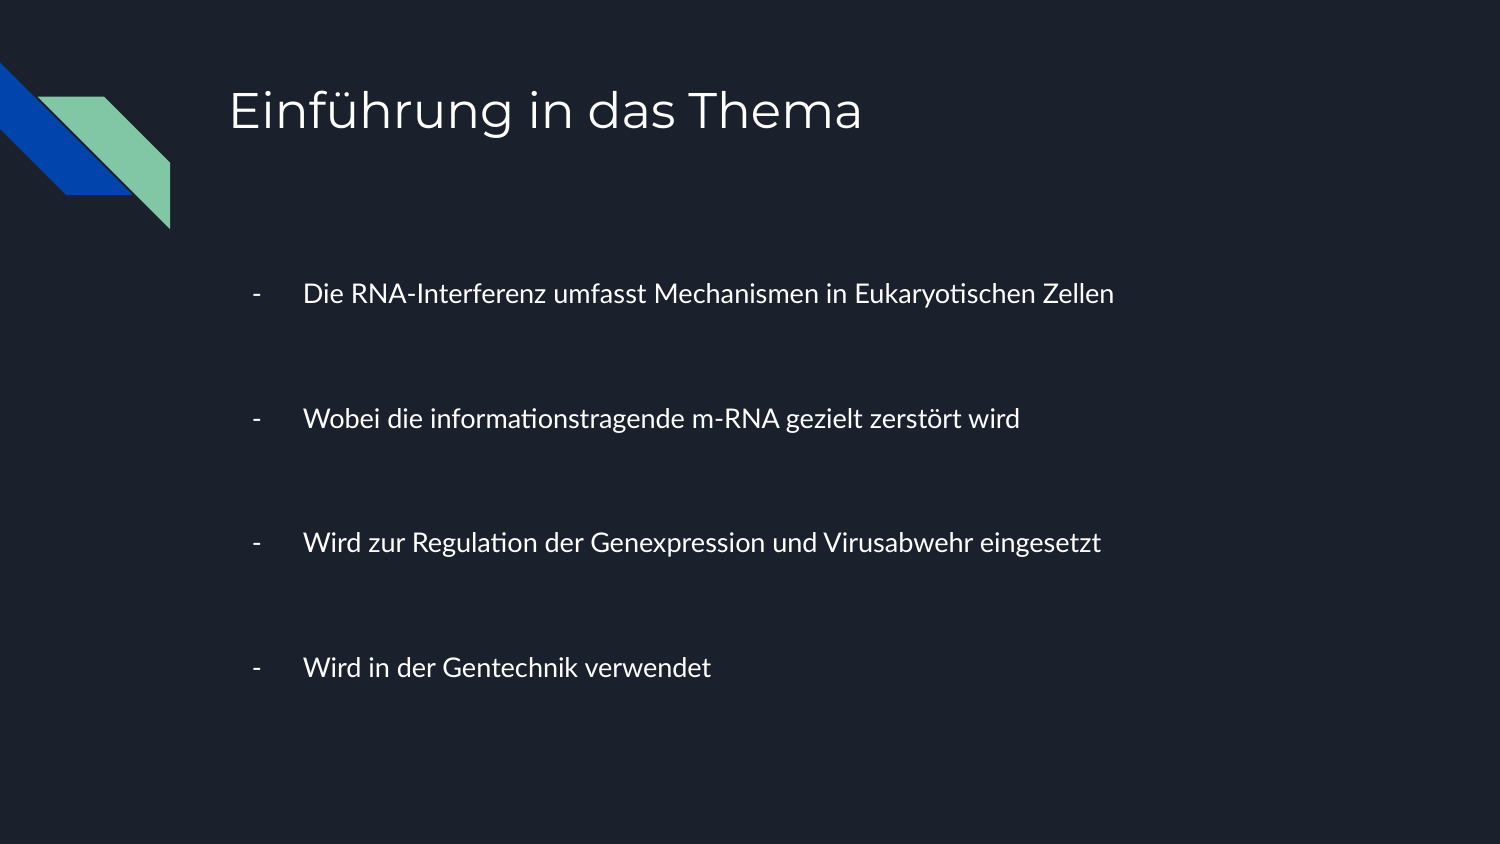

# Einführung in das Thema
Die RNA-Interferenz umfasst Mechanismen in Eukaryotischen Zellen

Wobei die informationstragende m-RNA gezielt zerstört wird

Wird zur Regulation der Genexpression und Virusabwehr eingesetzt

Wird in der Gentechnik verwendet